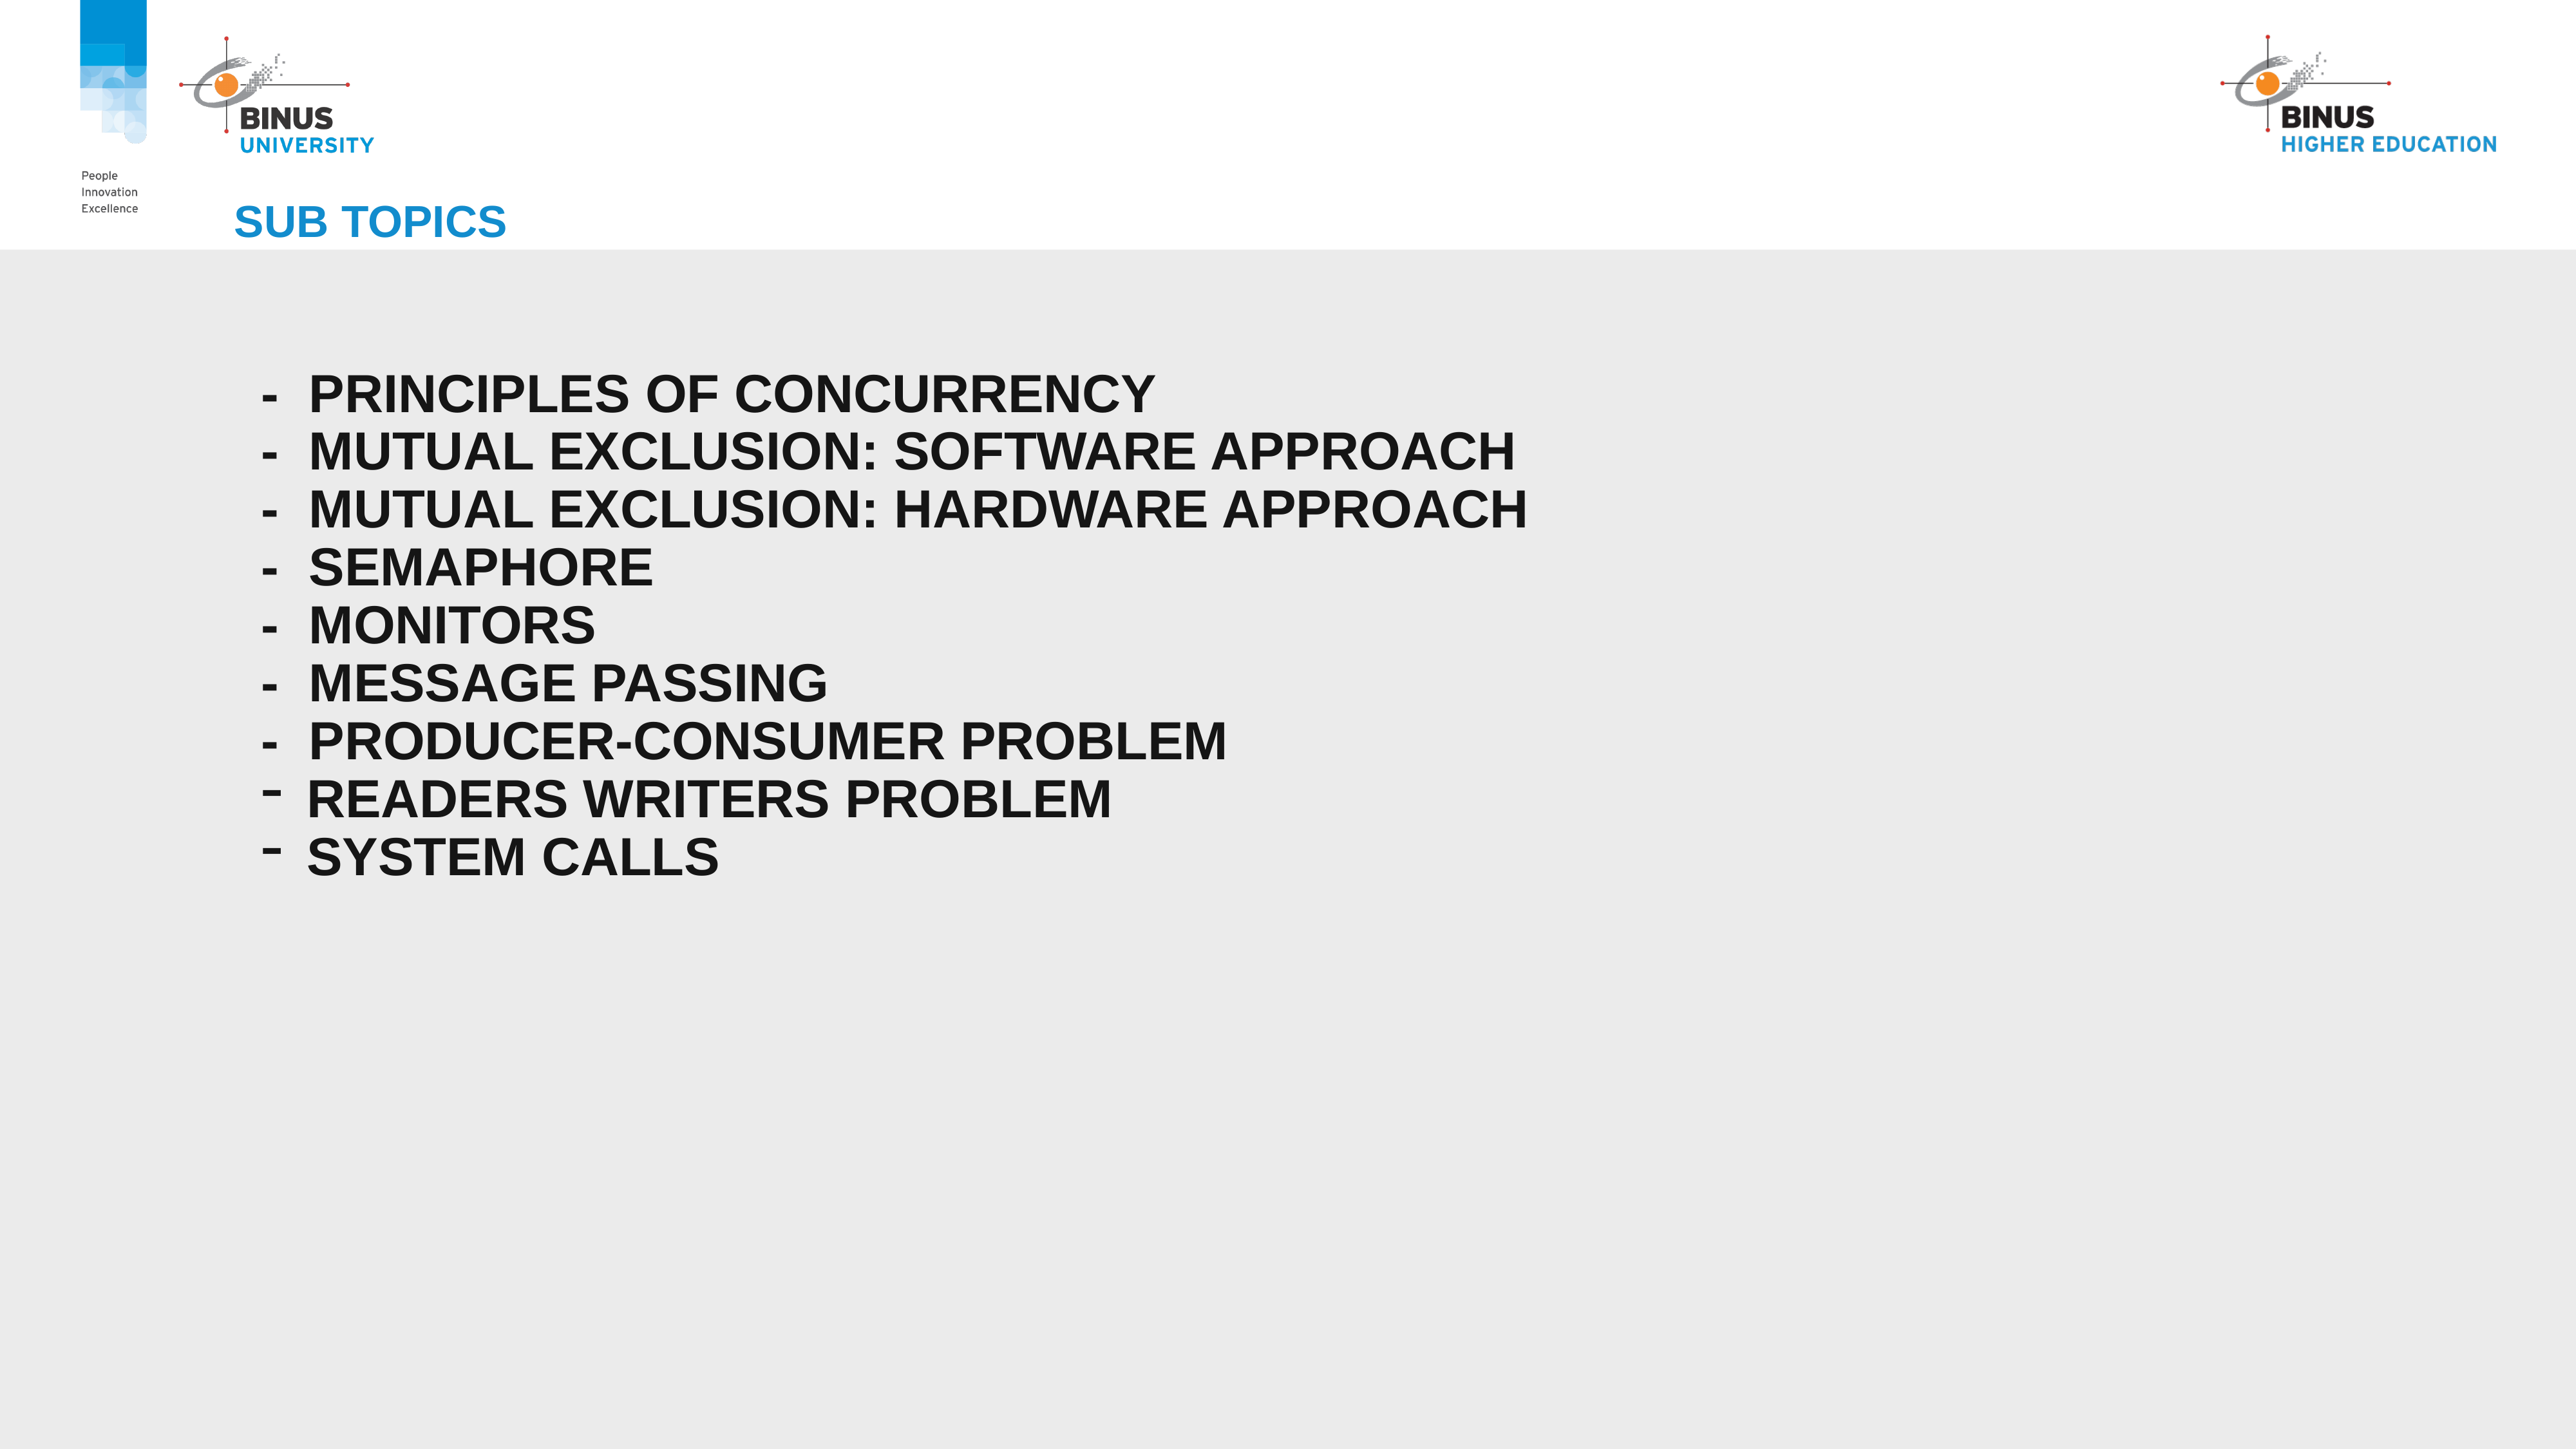

# Sub topics
-  Principles of Concurrency
-  Mutual Exclusion: Software Approach
-  Mutual Exclusion: Hardware Approach
-  Semaphore
-  Monitors
-  Message Passing
-  Producer-Consumer Problem
 Readers Writers Problem
 System calls